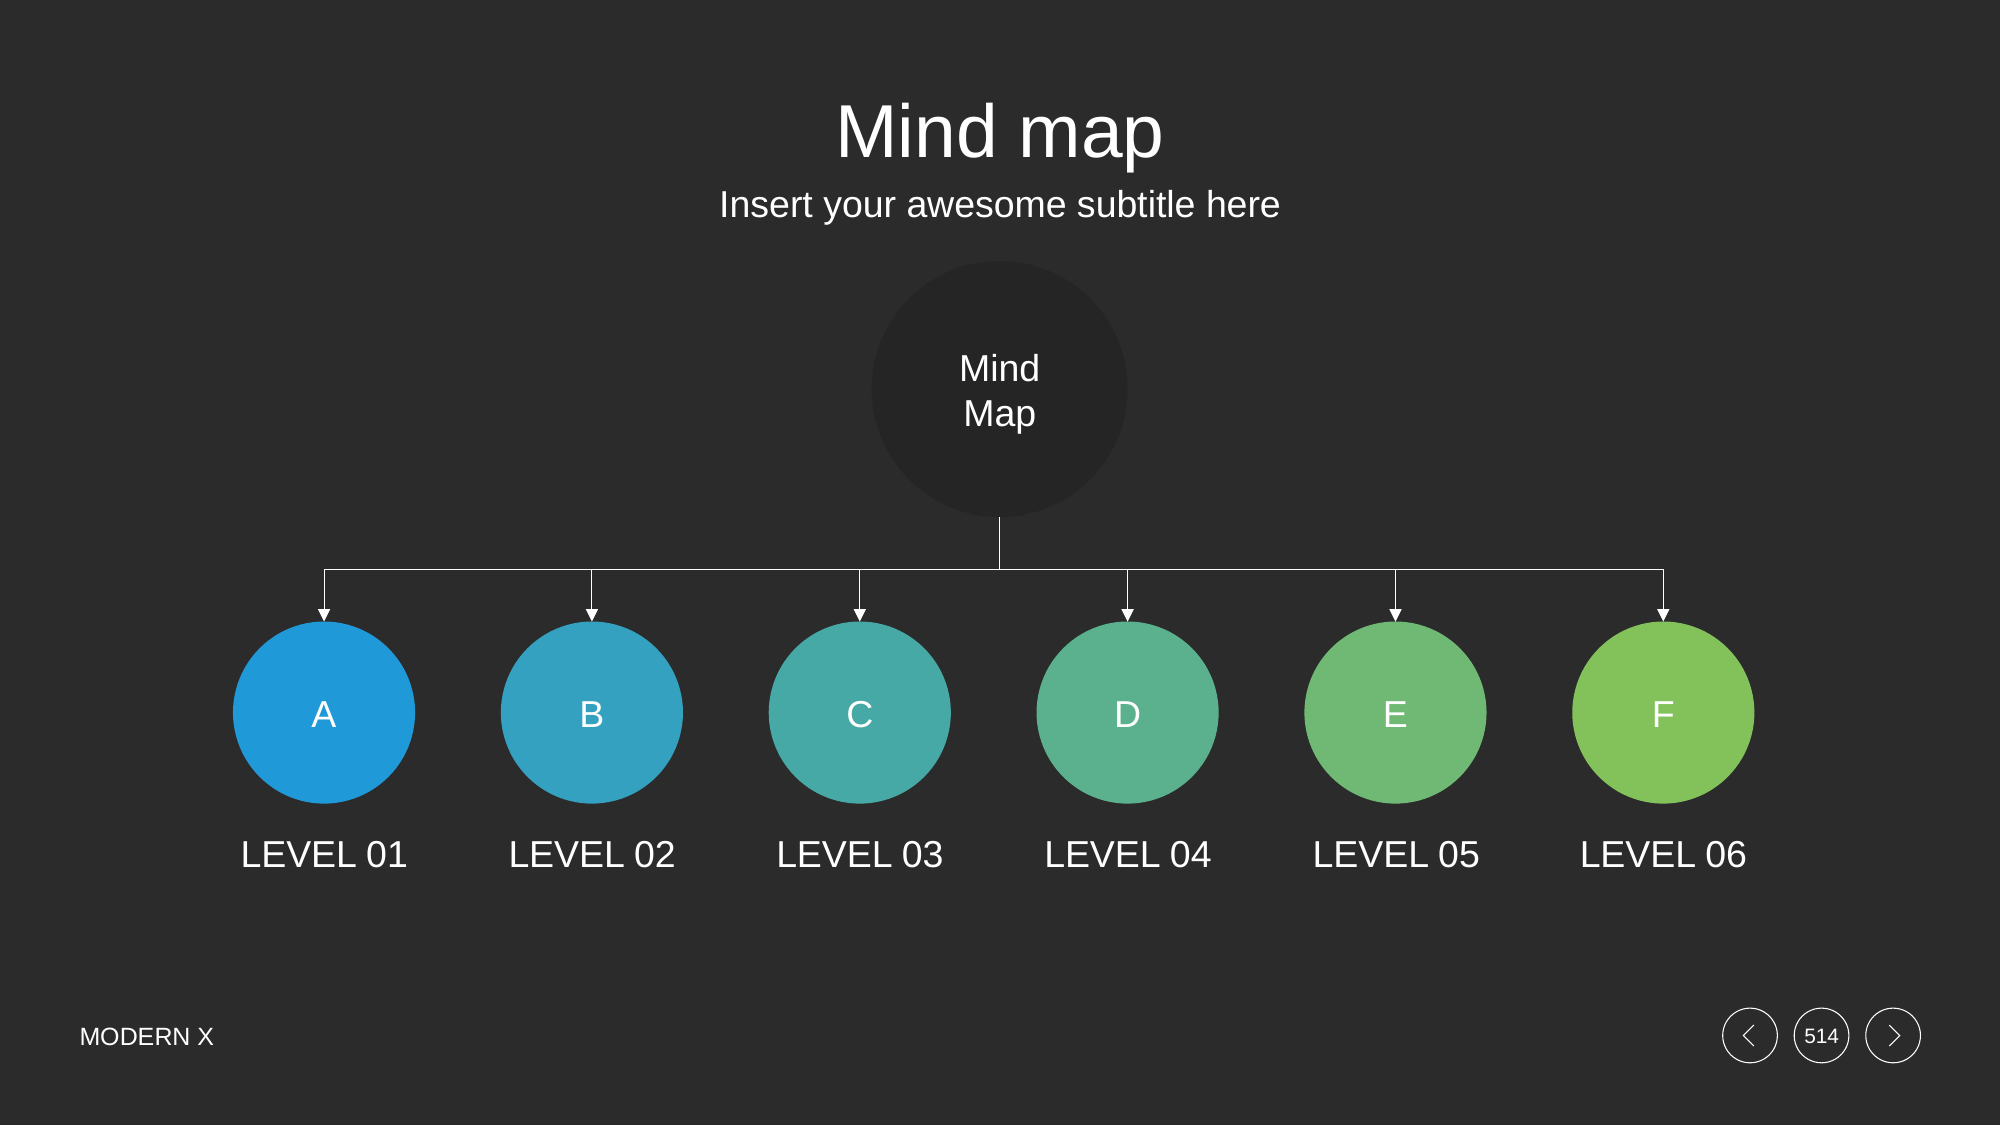

# Mind map
Insert your awesome subtitle here

Mind Map
A
B
C
D
E
F
LEVEL 01
LEVEL 02
LEVEL 03
LEVEL 04
LEVEL 05
LEVEL 06